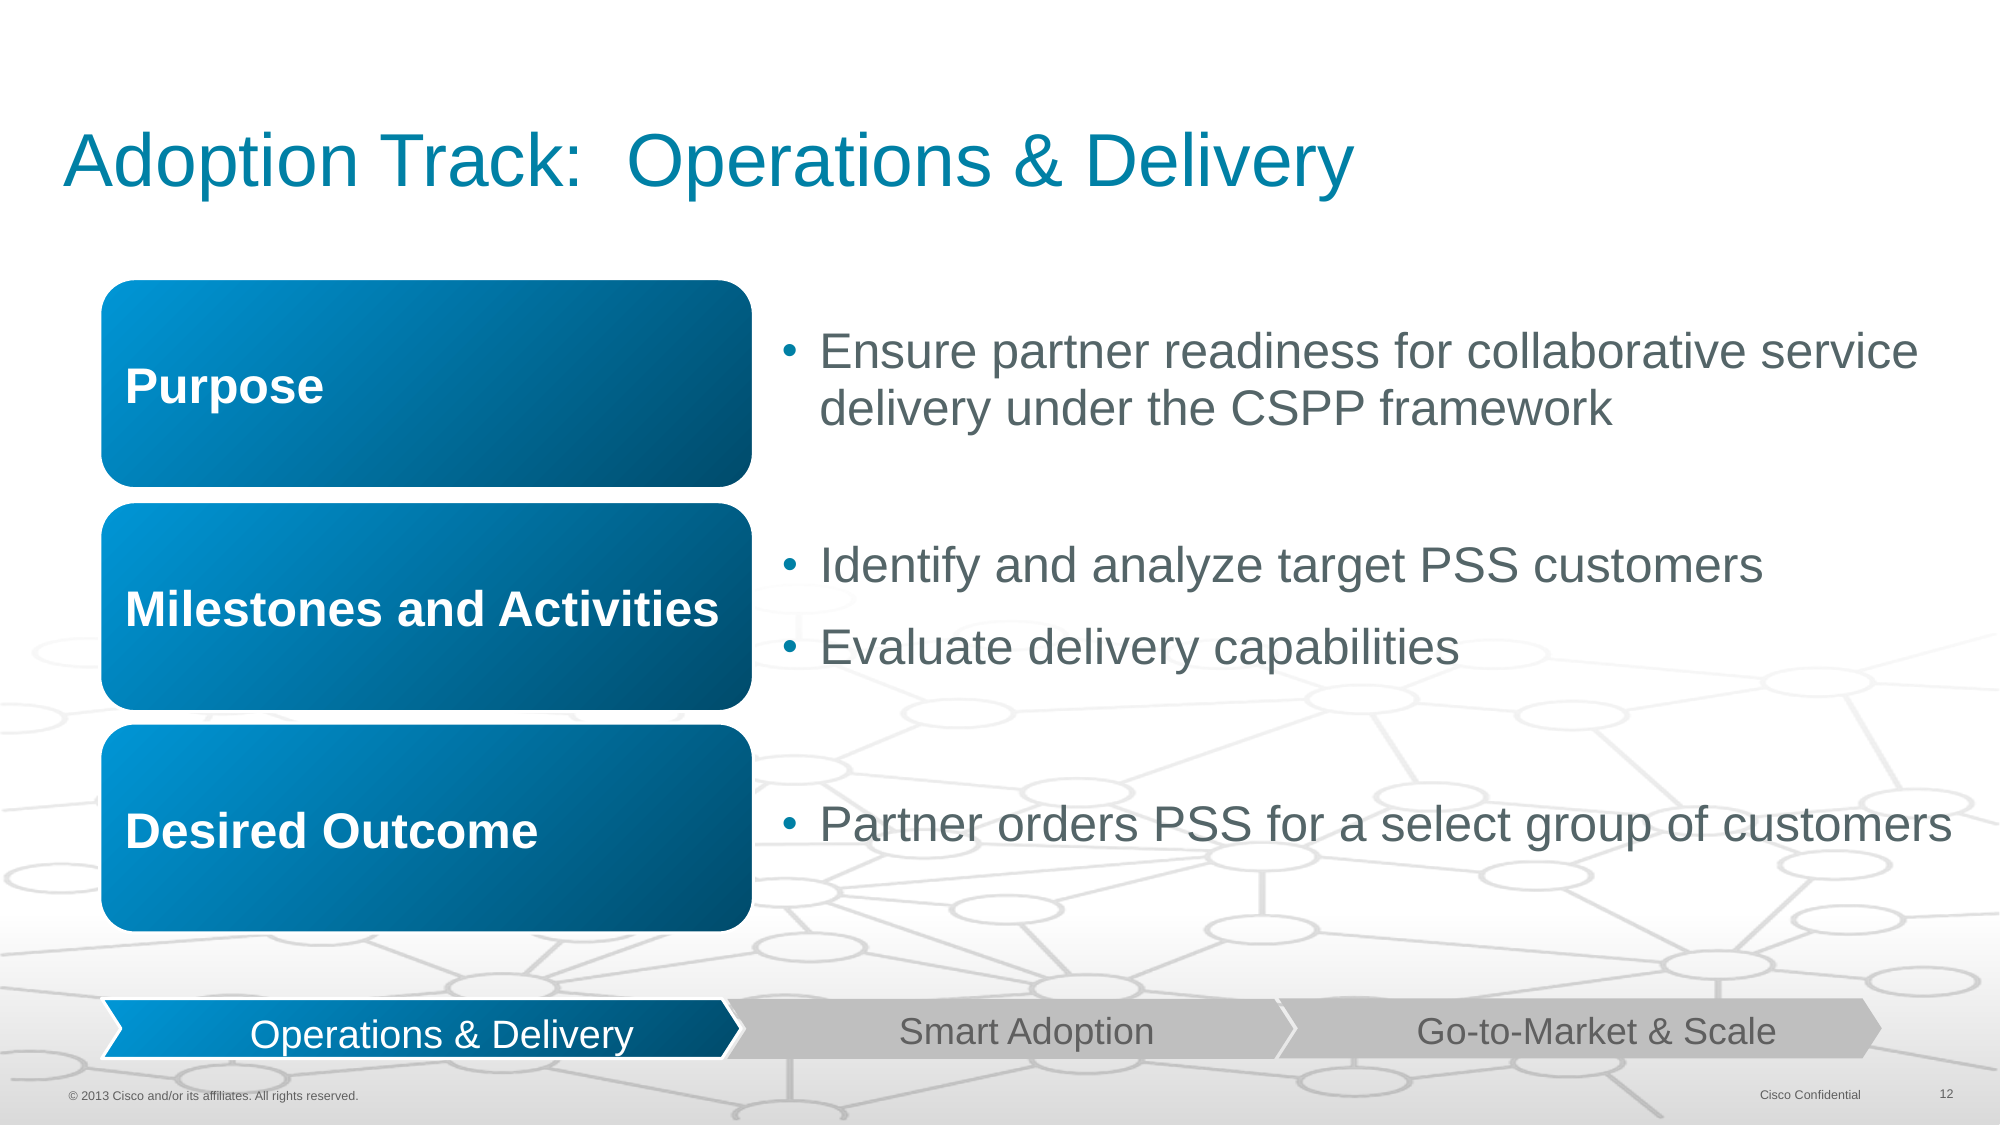

# Adoption Track:  Operations & Delivery
Purpose
Ensure partner readiness for collaborative service delivery under the CSPP framework
Milestones and Activities
Identify and analyze target PSS customers
Evaluate delivery capabilities
Desired Outcome
Partner orders PSS for a select group of customers
   Go-to-Market & Scale
   Operations & Delivery
   Smart Adoption